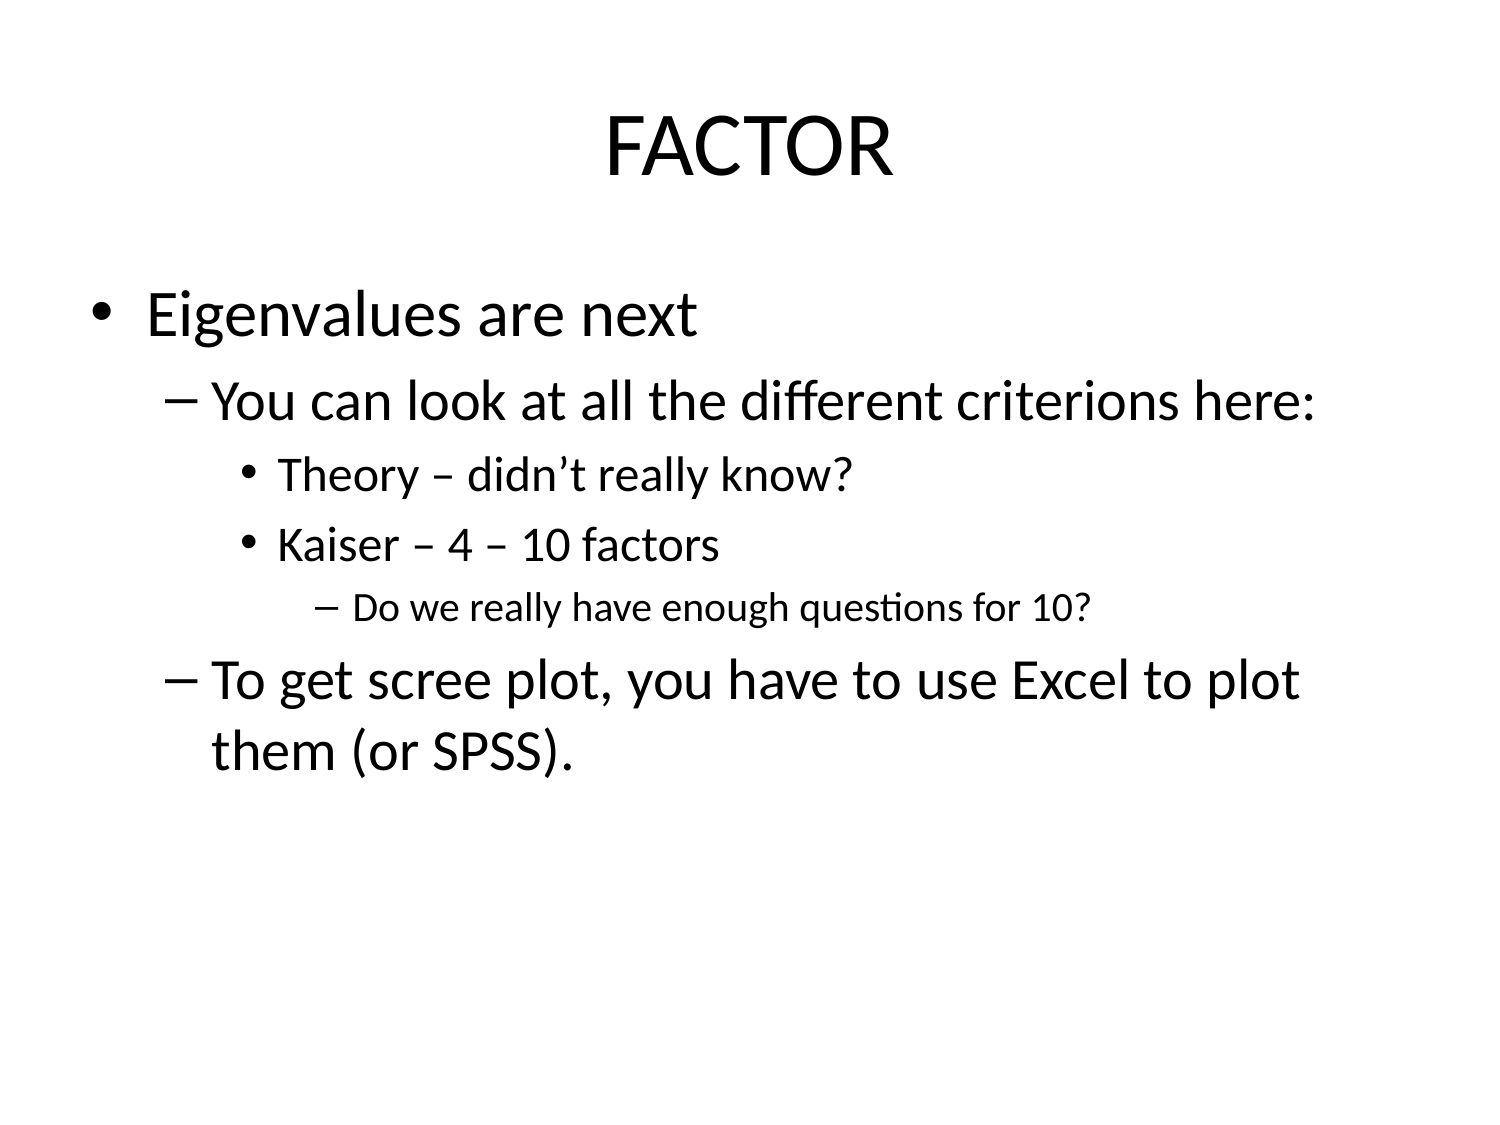

# FACTOR
Eigenvalues are next
You can look at all the different criterions here:
Theory – didn’t really know?
Kaiser – 4 – 10 factors
Do we really have enough questions for 10?
To get scree plot, you have to use Excel to plot them (or SPSS).